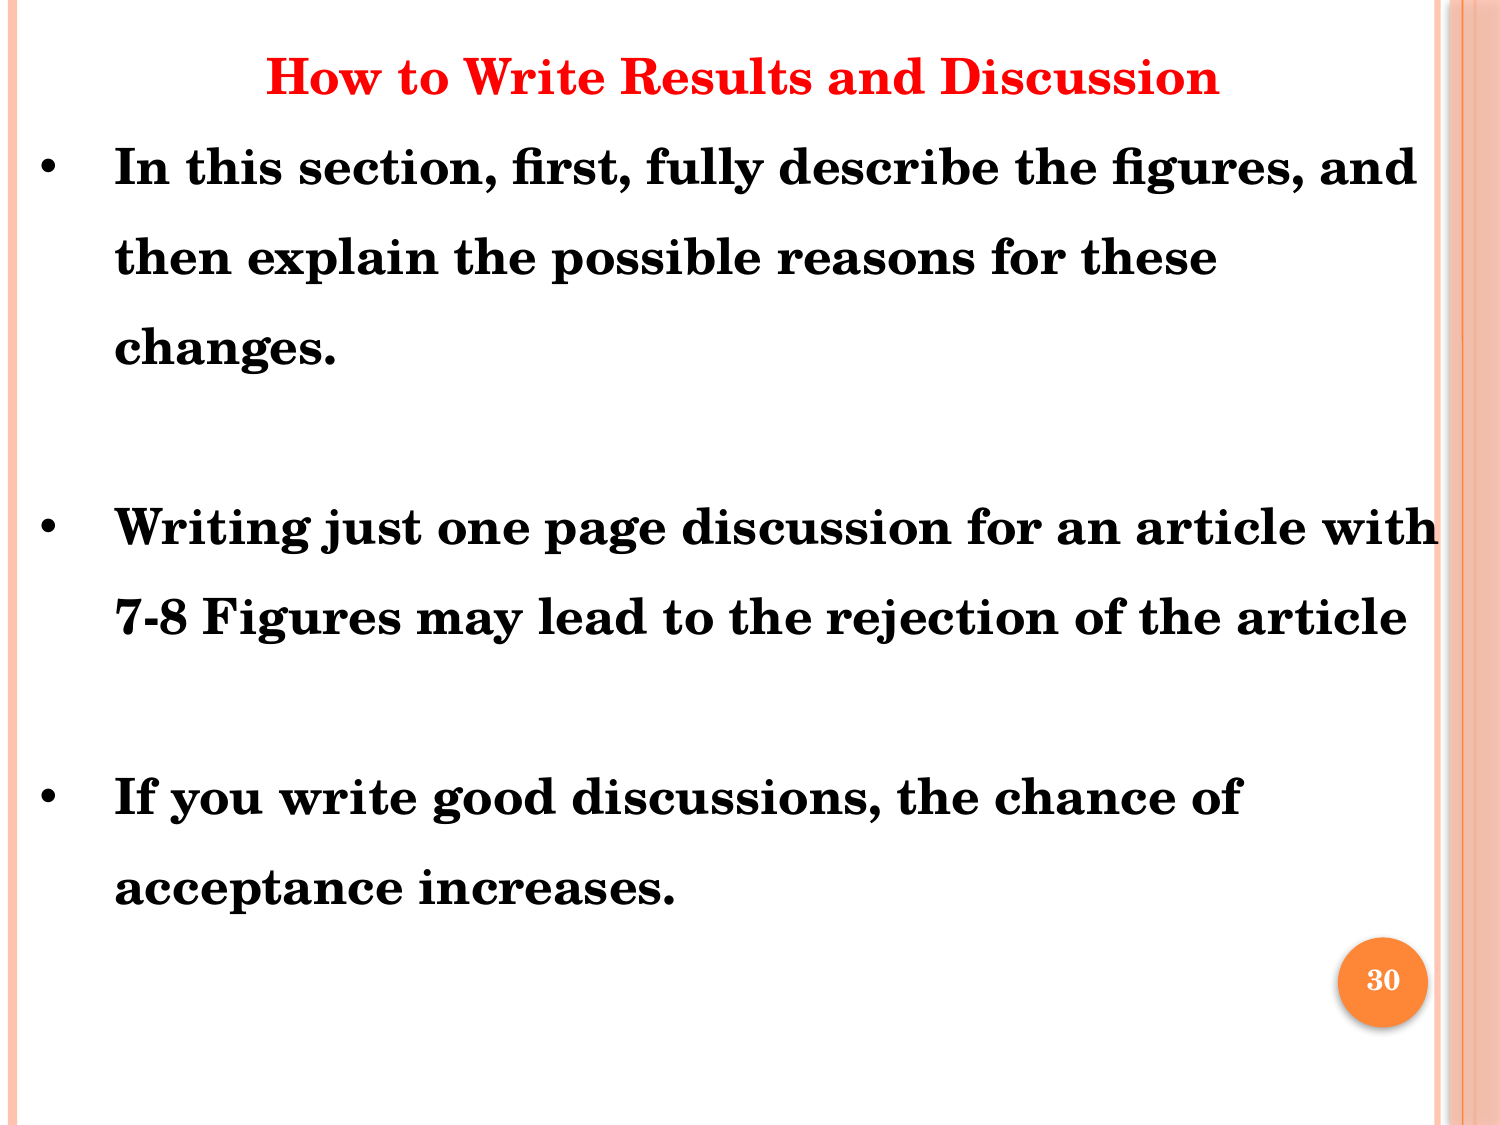

How to Write Results and Discussion
In this section, first, fully describe the figures, and then explain the possible reasons for these changes.

Writing just one page discussion for an article with 7-8 Figures may lead to the rejection of the article

If you write good discussions, the chance of acceptance increases.
30